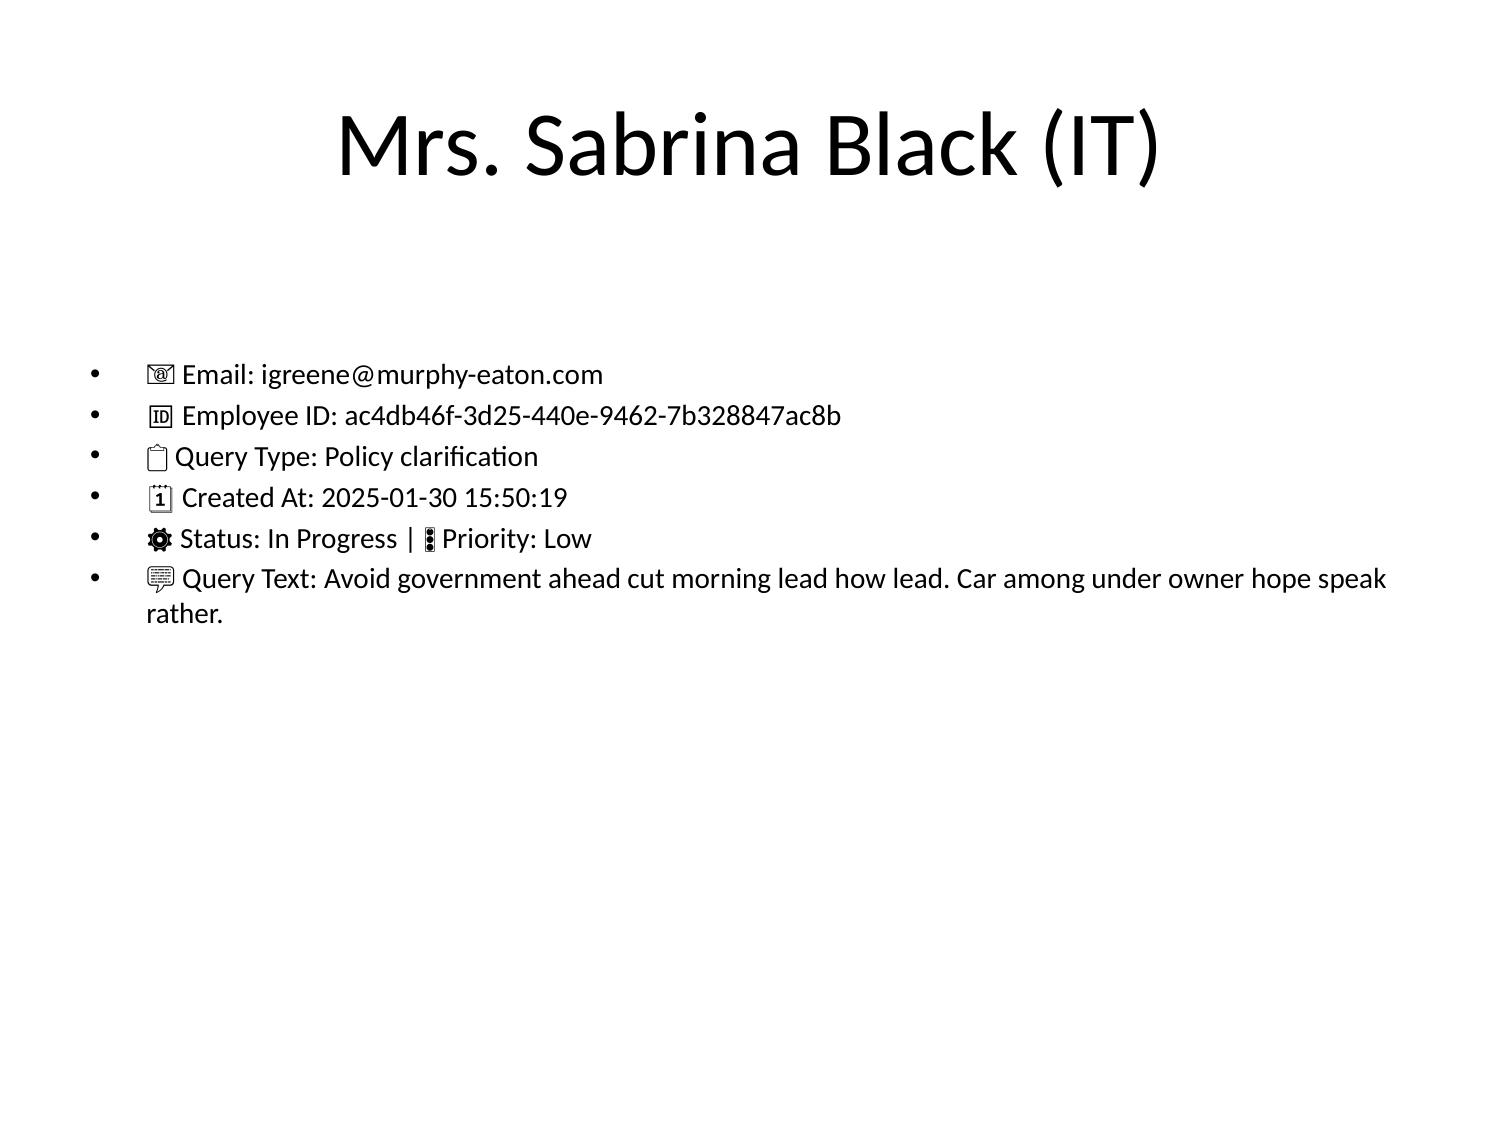

# Mrs. Sabrina Black (IT)

📧 Email: igreene@murphy-eaton.com
🆔 Employee ID: ac4db46f-3d25-440e-9462-7b328847ac8b
📋 Query Type: Policy clarification
🗓 Created At: 2025-01-30 15:50:19
⚙ Status: In Progress | 🚦 Priority: Low
💬 Query Text: Avoid government ahead cut morning lead how lead. Car among under owner hope speak rather.